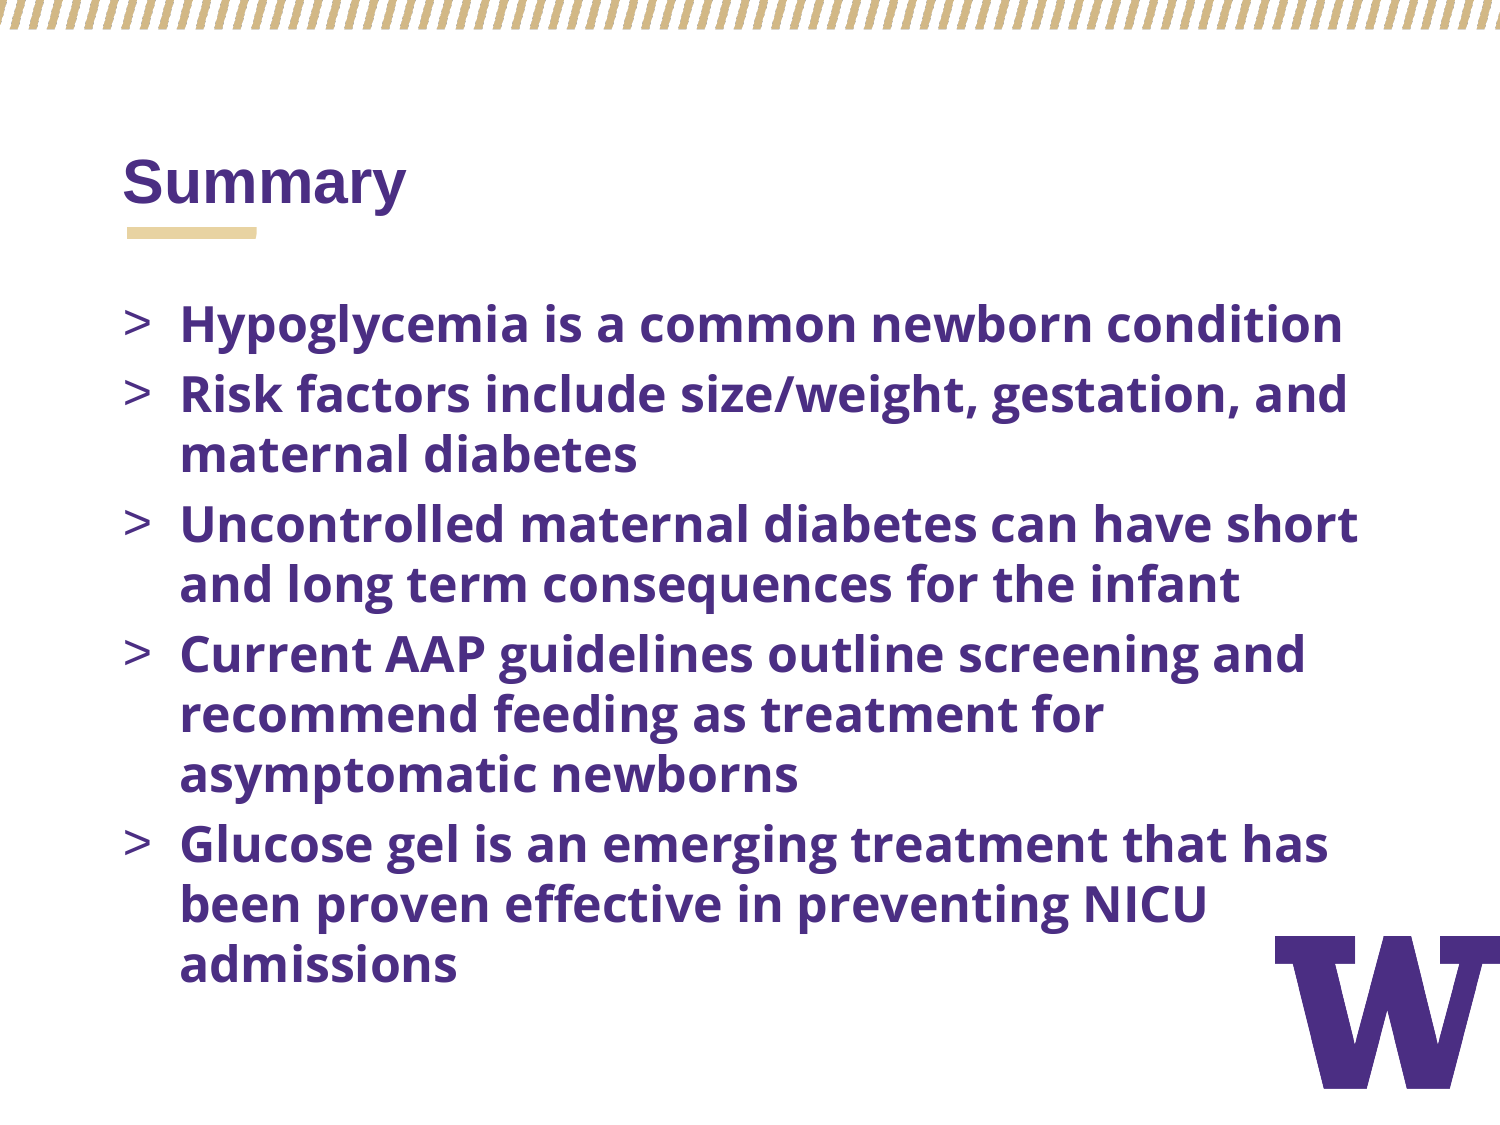

# Summary
Hypoglycemia is a common newborn condition
Risk factors include size/weight, gestation, and maternal diabetes
Uncontrolled maternal diabetes can have short and long term consequences for the infant
Current AAP guidelines outline screening and recommend feeding as treatment for asymptomatic newborns
Glucose gel is an emerging treatment that has been proven effective in preventing NICU admissions